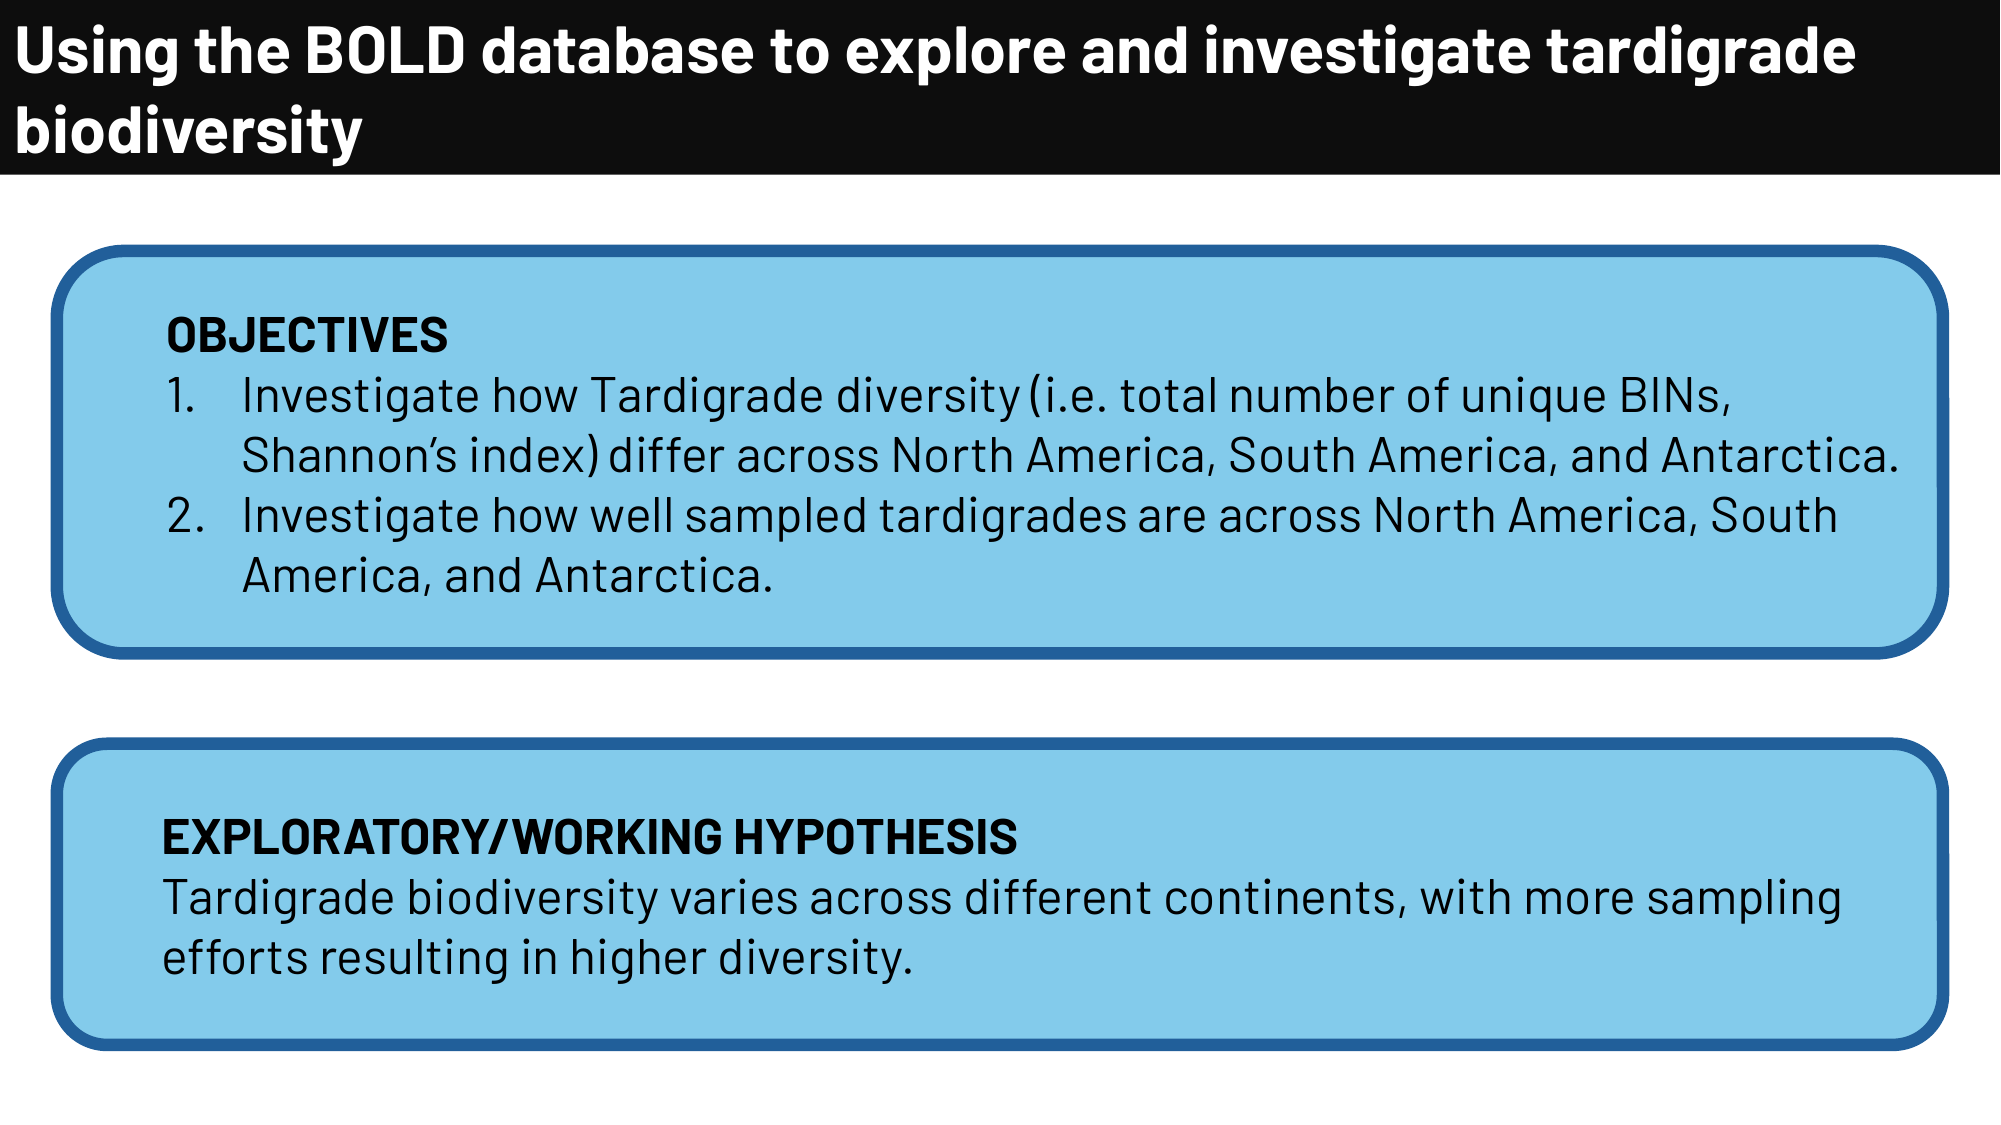

Using the BOLD database to explore and investigate tardigrade biodiversity
OBJECTIVES
Investigate how Tardigrade diversity (i.e. total number of unique BINs, Shannon’s index) differ across North America, South America, and Antarctica.
Investigate how well sampled tardigrades are across North America, South America, and Antarctica.
EXPLORATORY/WORKING HYPOTHESIS
Tardigrade biodiversity varies across different continents, with more sampling efforts resulting in higher diversity.